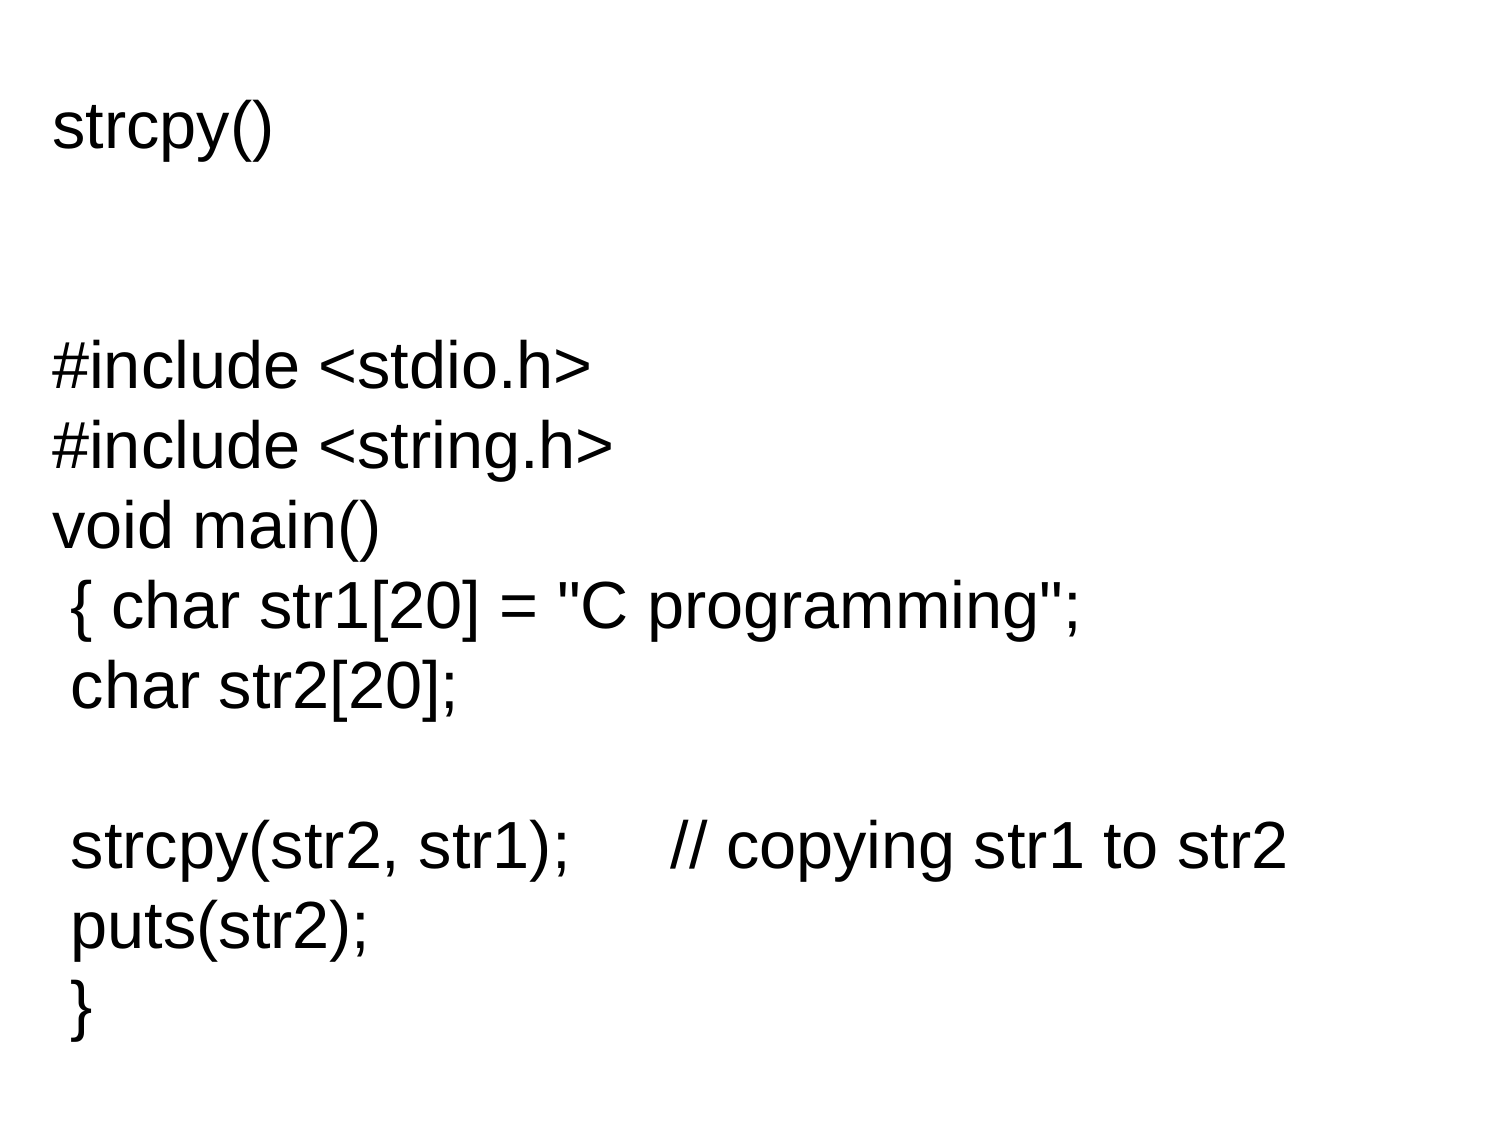

strcpy()

#include <stdio.h>
#include <string.h>
void main()
 { char str1[20] = "C programming";
 char str2[20];

 strcpy(str2, str1);  	 // copying str1 to str2
 puts(str2);
 }